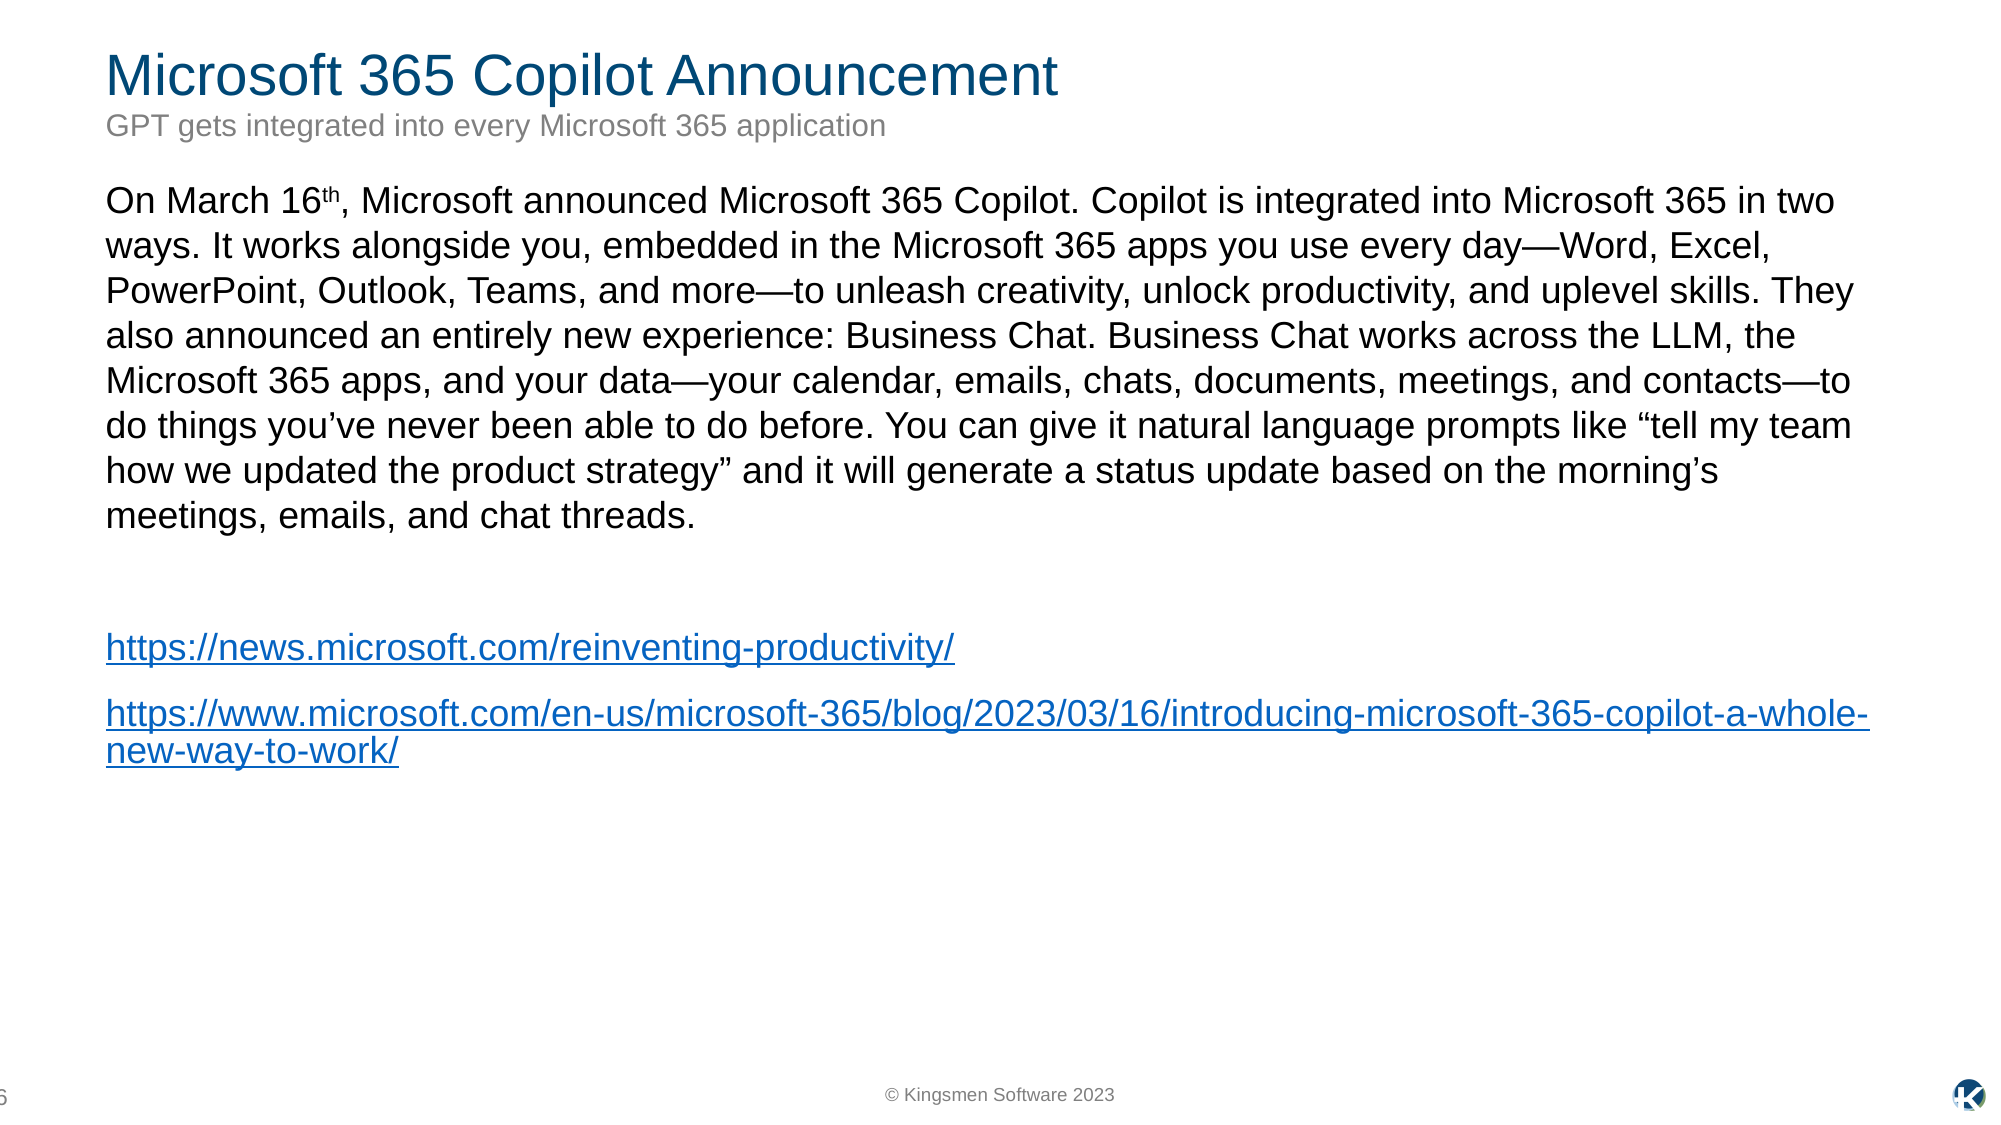

# Microsoft 365 Copilot Announcement
GPT gets integrated into every Microsoft 365 application
On March 16th, Microsoft announced Microsoft 365 Copilot. Copilot is integrated into Microsoft 365 in two ways. It works alongside you, embedded in the Microsoft 365 apps you use every day—Word, Excel, PowerPoint, Outlook, Teams, and more—to unleash creativity, unlock productivity, and uplevel skills. They also announced an entirely new experience: Business Chat. Business Chat works across the LLM, the Microsoft 365 apps, and your data—your calendar, emails, chats, documents, meetings, and contacts—to do things you’ve never been able to do before. You can give it natural language prompts like “tell my team how we updated the product strategy” and it will generate a status update based on the morning’s meetings, emails, and chat threads.

https://news.microsoft.com/reinventing-productivity/
https://www.microsoft.com/en-us/microsoft-365/blog/2023/03/16/introducing-microsoft-365-copilot-a-whole-new-way-to-work/